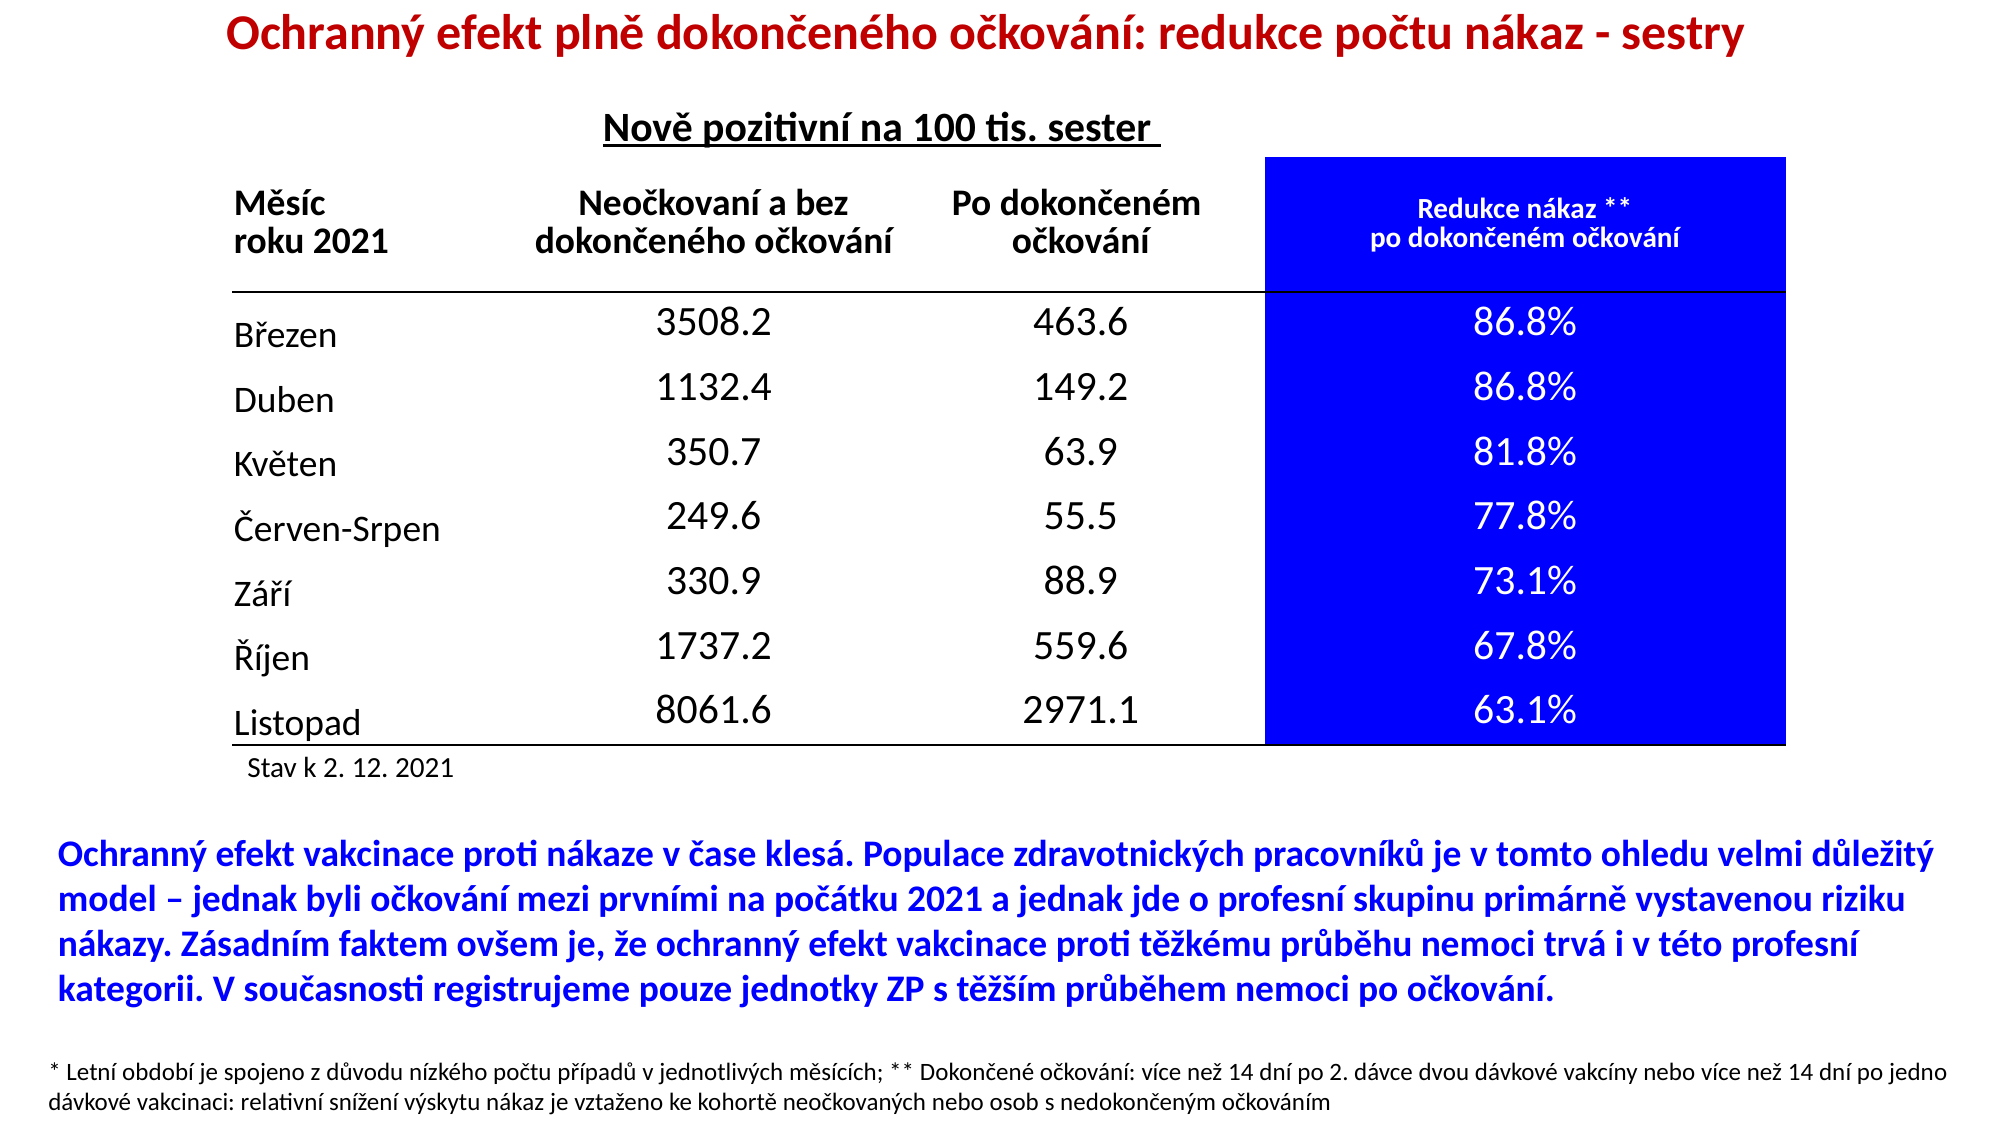

Ochranný efekt plně dokončeného očkování: redukce počtu nákaz - sestry
|  |  |  |  |
| --- | --- | --- | --- |
| Měsíc roku 2021 | Neočkovaní a bez dokončeného očkování | Po dokončeném očkování | Redukce nákaz \*\* po dokončeném očkování |
| Březen | 3508.2 | 463.6 | 86.8% |
| Duben | 1132.4 | 149.2 | 86.8% |
| Květen | 350.7 | 63.9 | 81.8% |
| Červen-Srpen | 249.6 | 55.5 | 77.8% |
| Září | 330.9 | 88.9 | 73.1% |
| Říjen | 1737.2 | 559.6 | 67.8% |
| Listopad | 8061.6 | 2971.1 | 63.1% |
Nově pozitivní na 100 tis. sester
Stav k 2. 12. 2021
Ochranný efekt vakcinace proti nákaze v čase klesá. Populace zdravotnických pracovníků je v tomto ohledu velmi důležitý model – jednak byli očkování mezi prvními na počátku 2021 a jednak jde o profesní skupinu primárně vystavenou riziku nákazy. Zásadním faktem ovšem je, že ochranný efekt vakcinace proti těžkému průběhu nemoci trvá i v této profesní kategorii. V současnosti registrujeme pouze jednotky ZP s těžším průběhem nemoci po očkování.
* Letní období je spojeno z důvodu nízkého počtu případů v jednotlivých měsících; ** Dokončené očkování: více než 14 dní po 2. dávce dvou dávkové vakcíny nebo více než 14 dní po jedno dávkové vakcinaci: relativní snížení výskytu nákaz je vztaženo ke kohortě neočkovaných nebo osob s nedokončeným očkováním